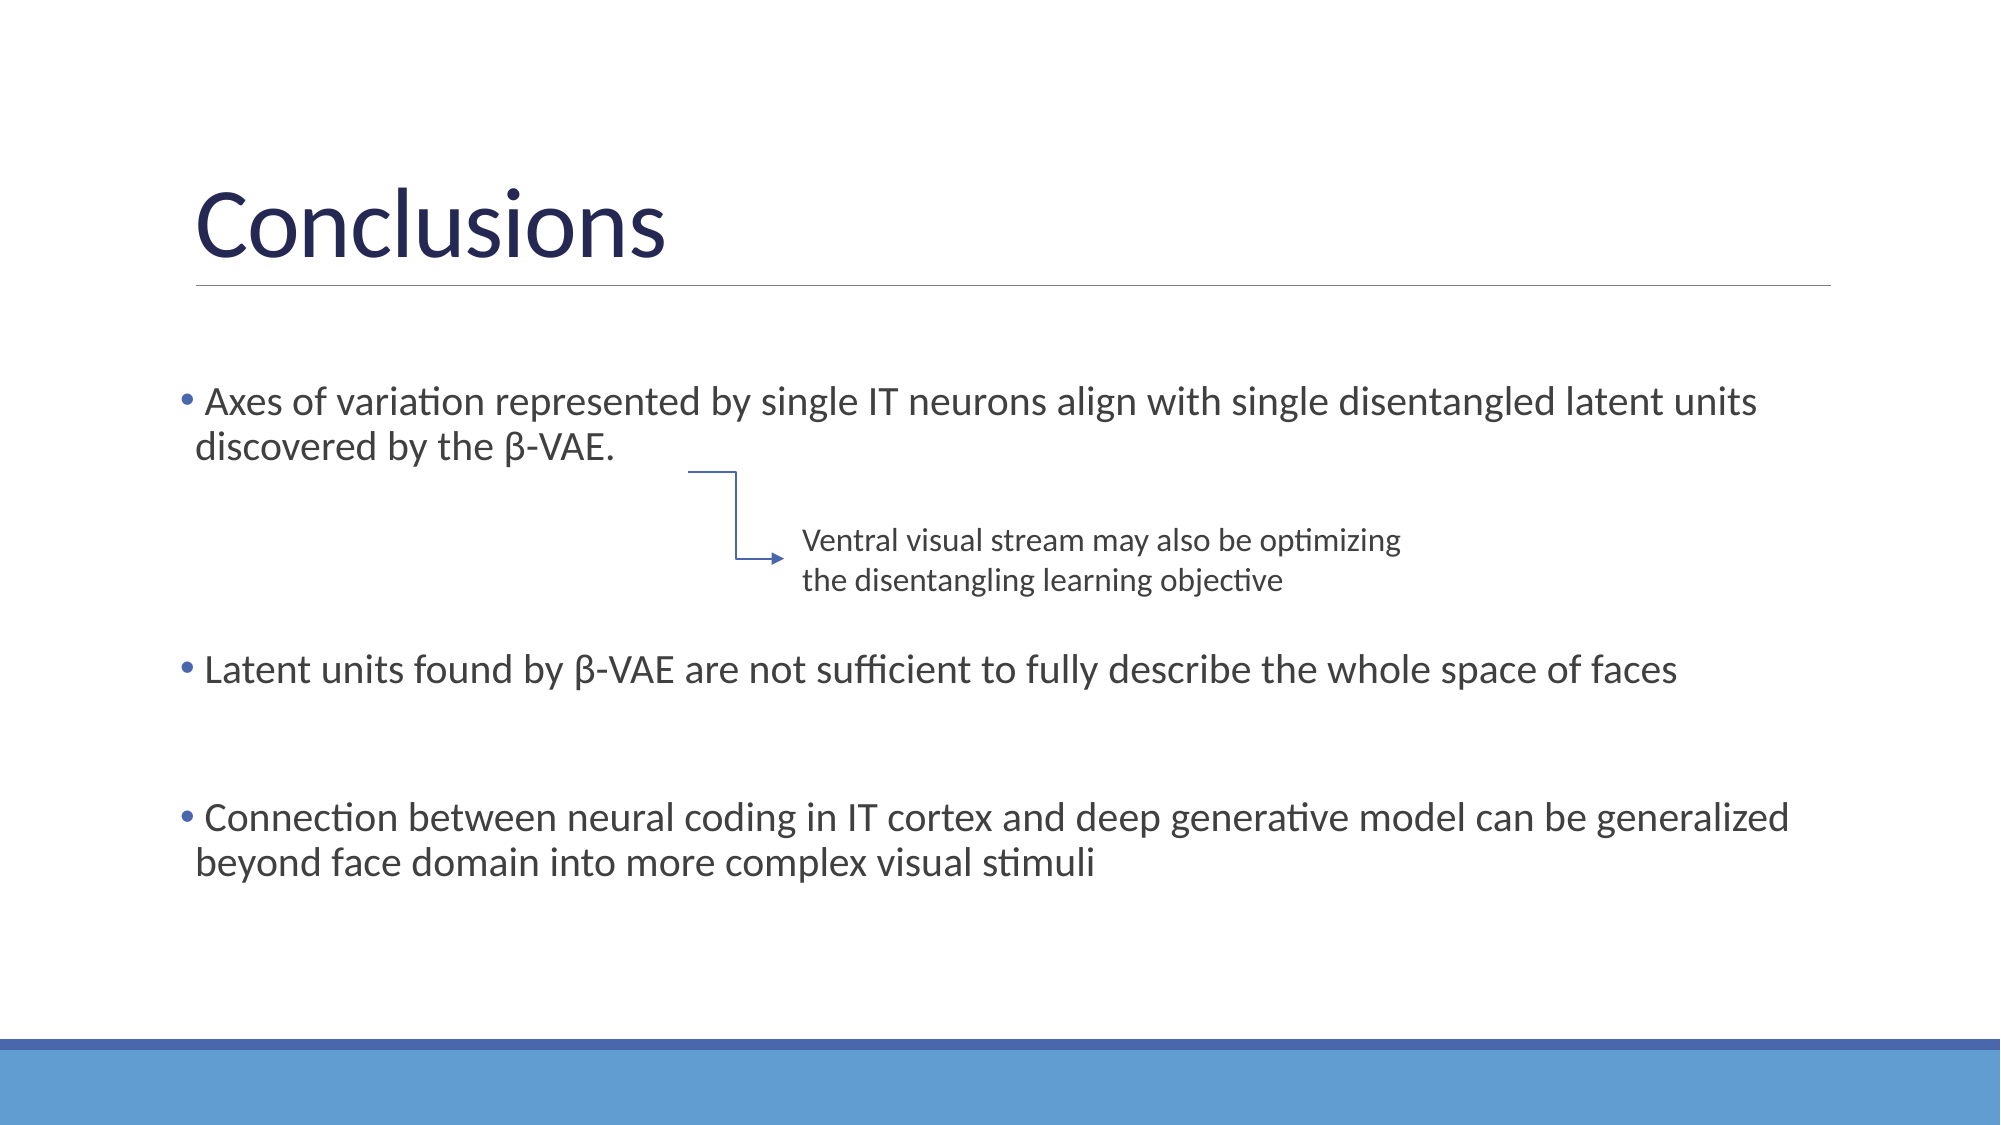

# Conclusions
 Axes of variation represented by single IT neurons align with single disentangled latent units discovered by the β-VAE.

 Latent units found by β-VAE are not sufficient to fully describe the whole space of faces

 Connection between neural coding in IT cortex and deep generative model can be generalized beyond face domain into more complex visual stimuli
Ventral visual stream may also be optimizing
the disentangling learning objective